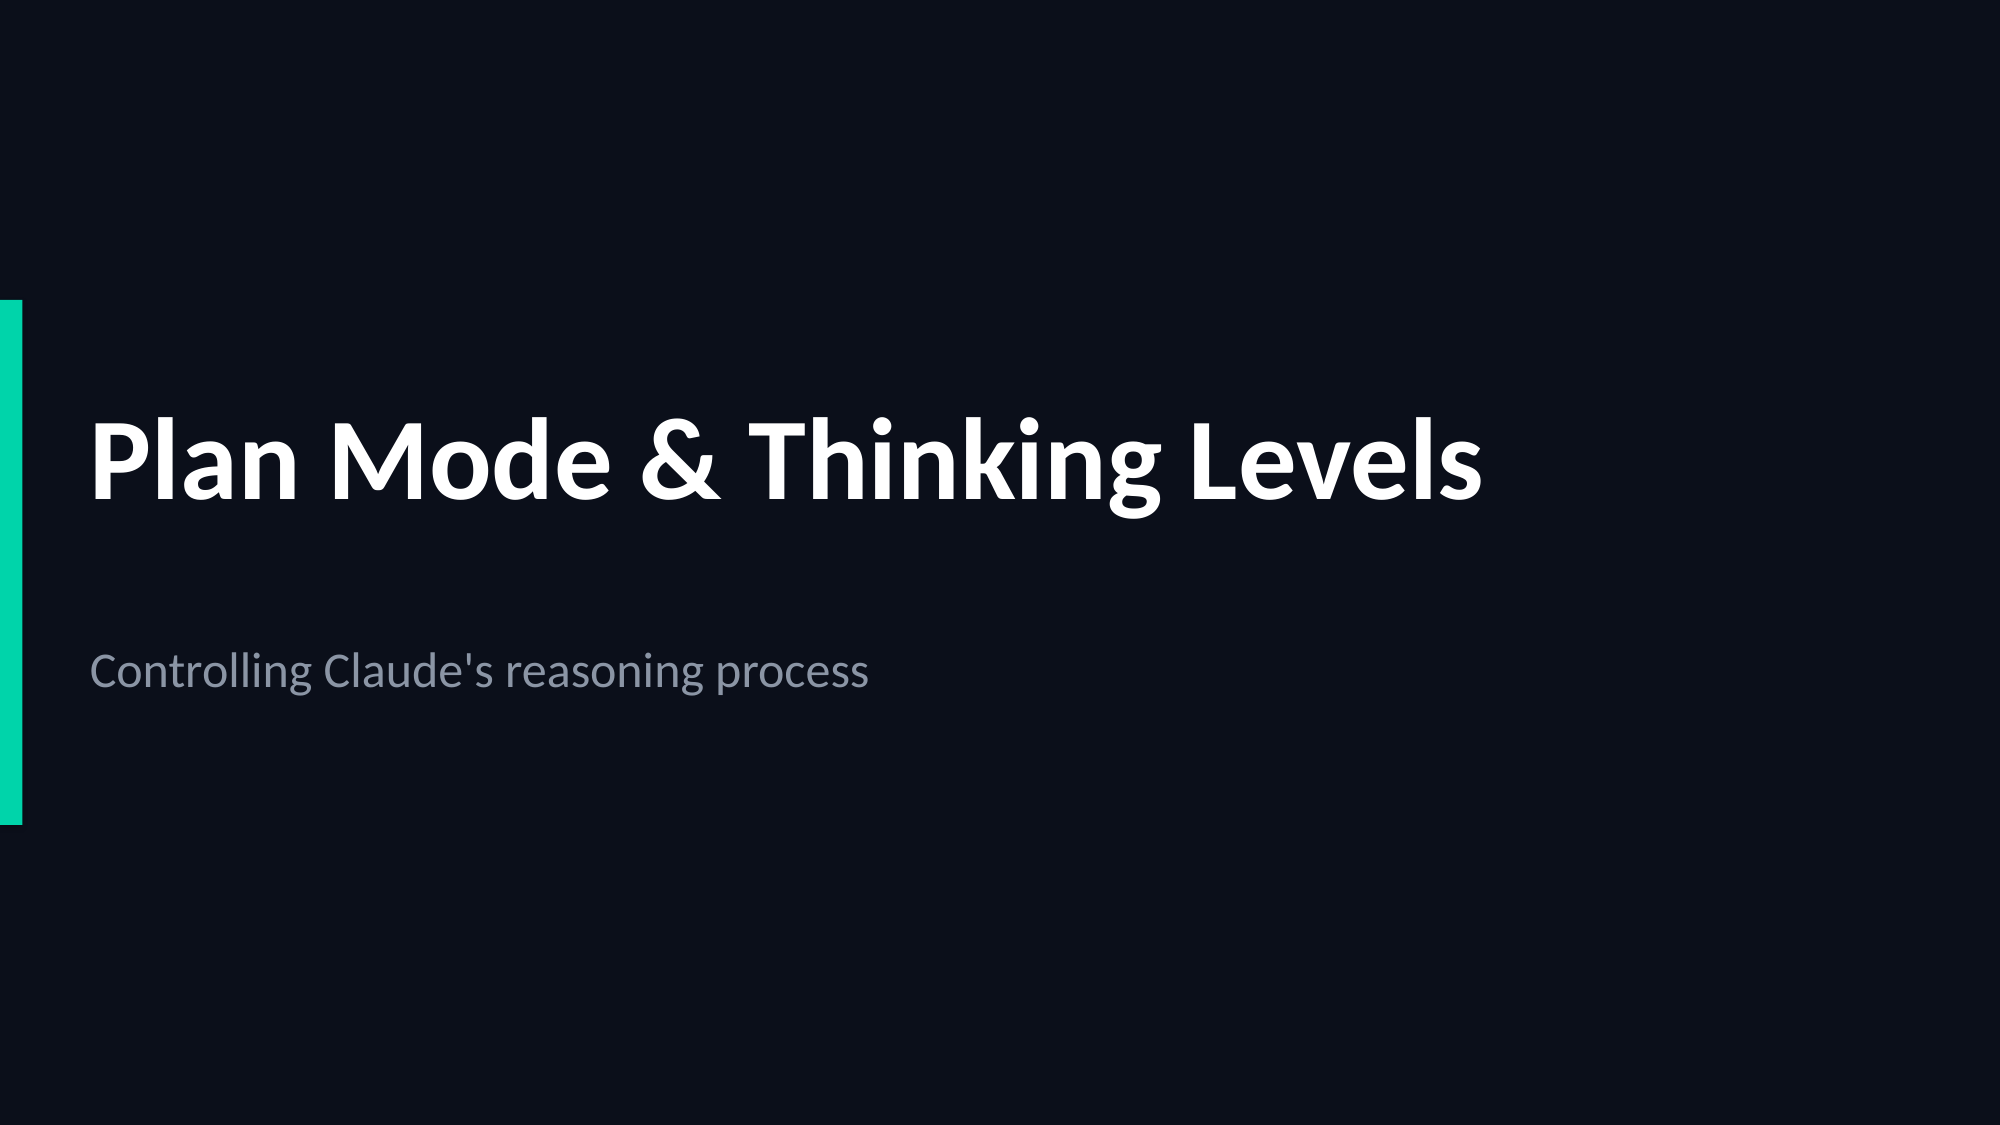

Plan Mode & Thinking Levels
Controlling Claude's reasoning process